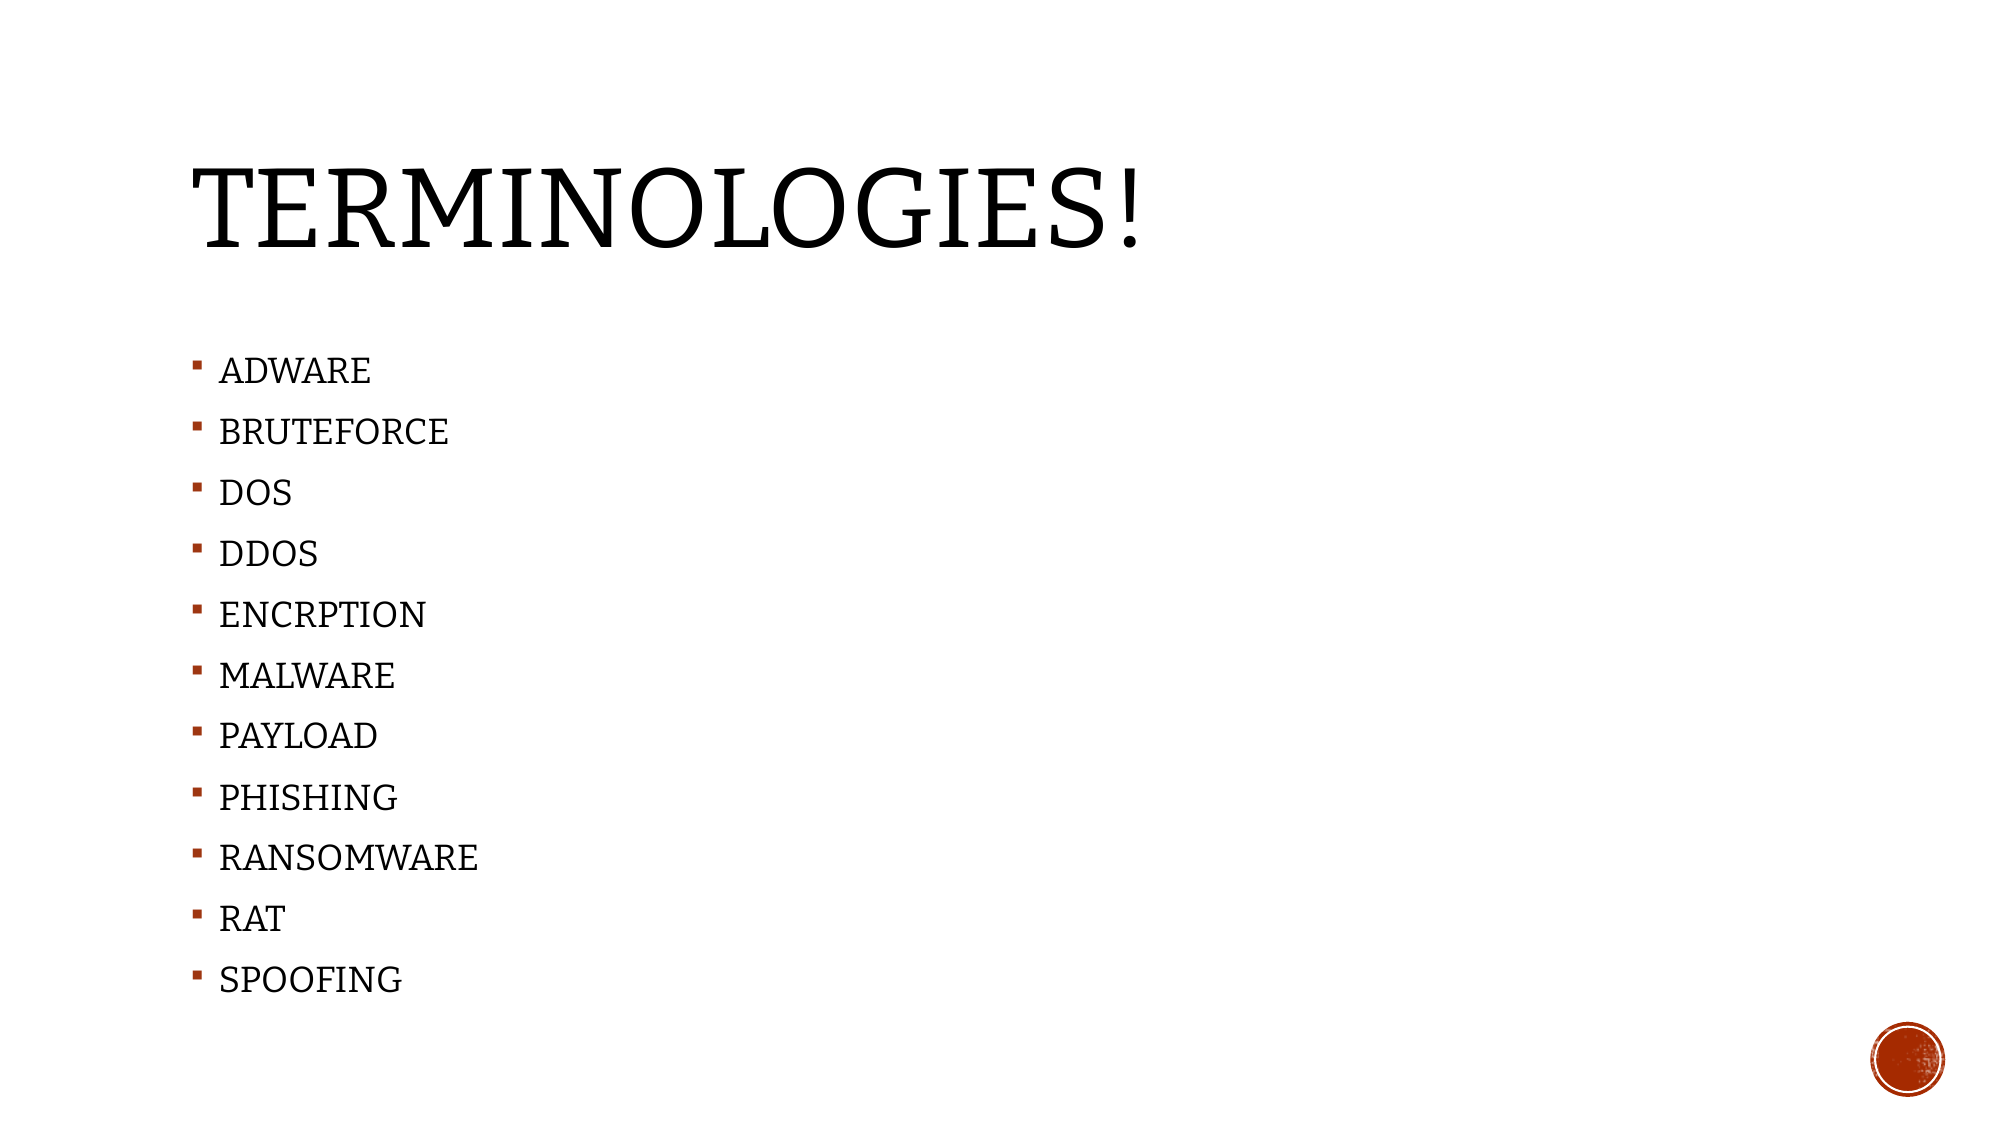

# Terminologies!
ADWARE
BRUTEFORCE
DOS
DDOS
ENCRPTION
MALWARE
PAYLOAD
PHISHING
RANSOMWARE
RAT
SPOOFING